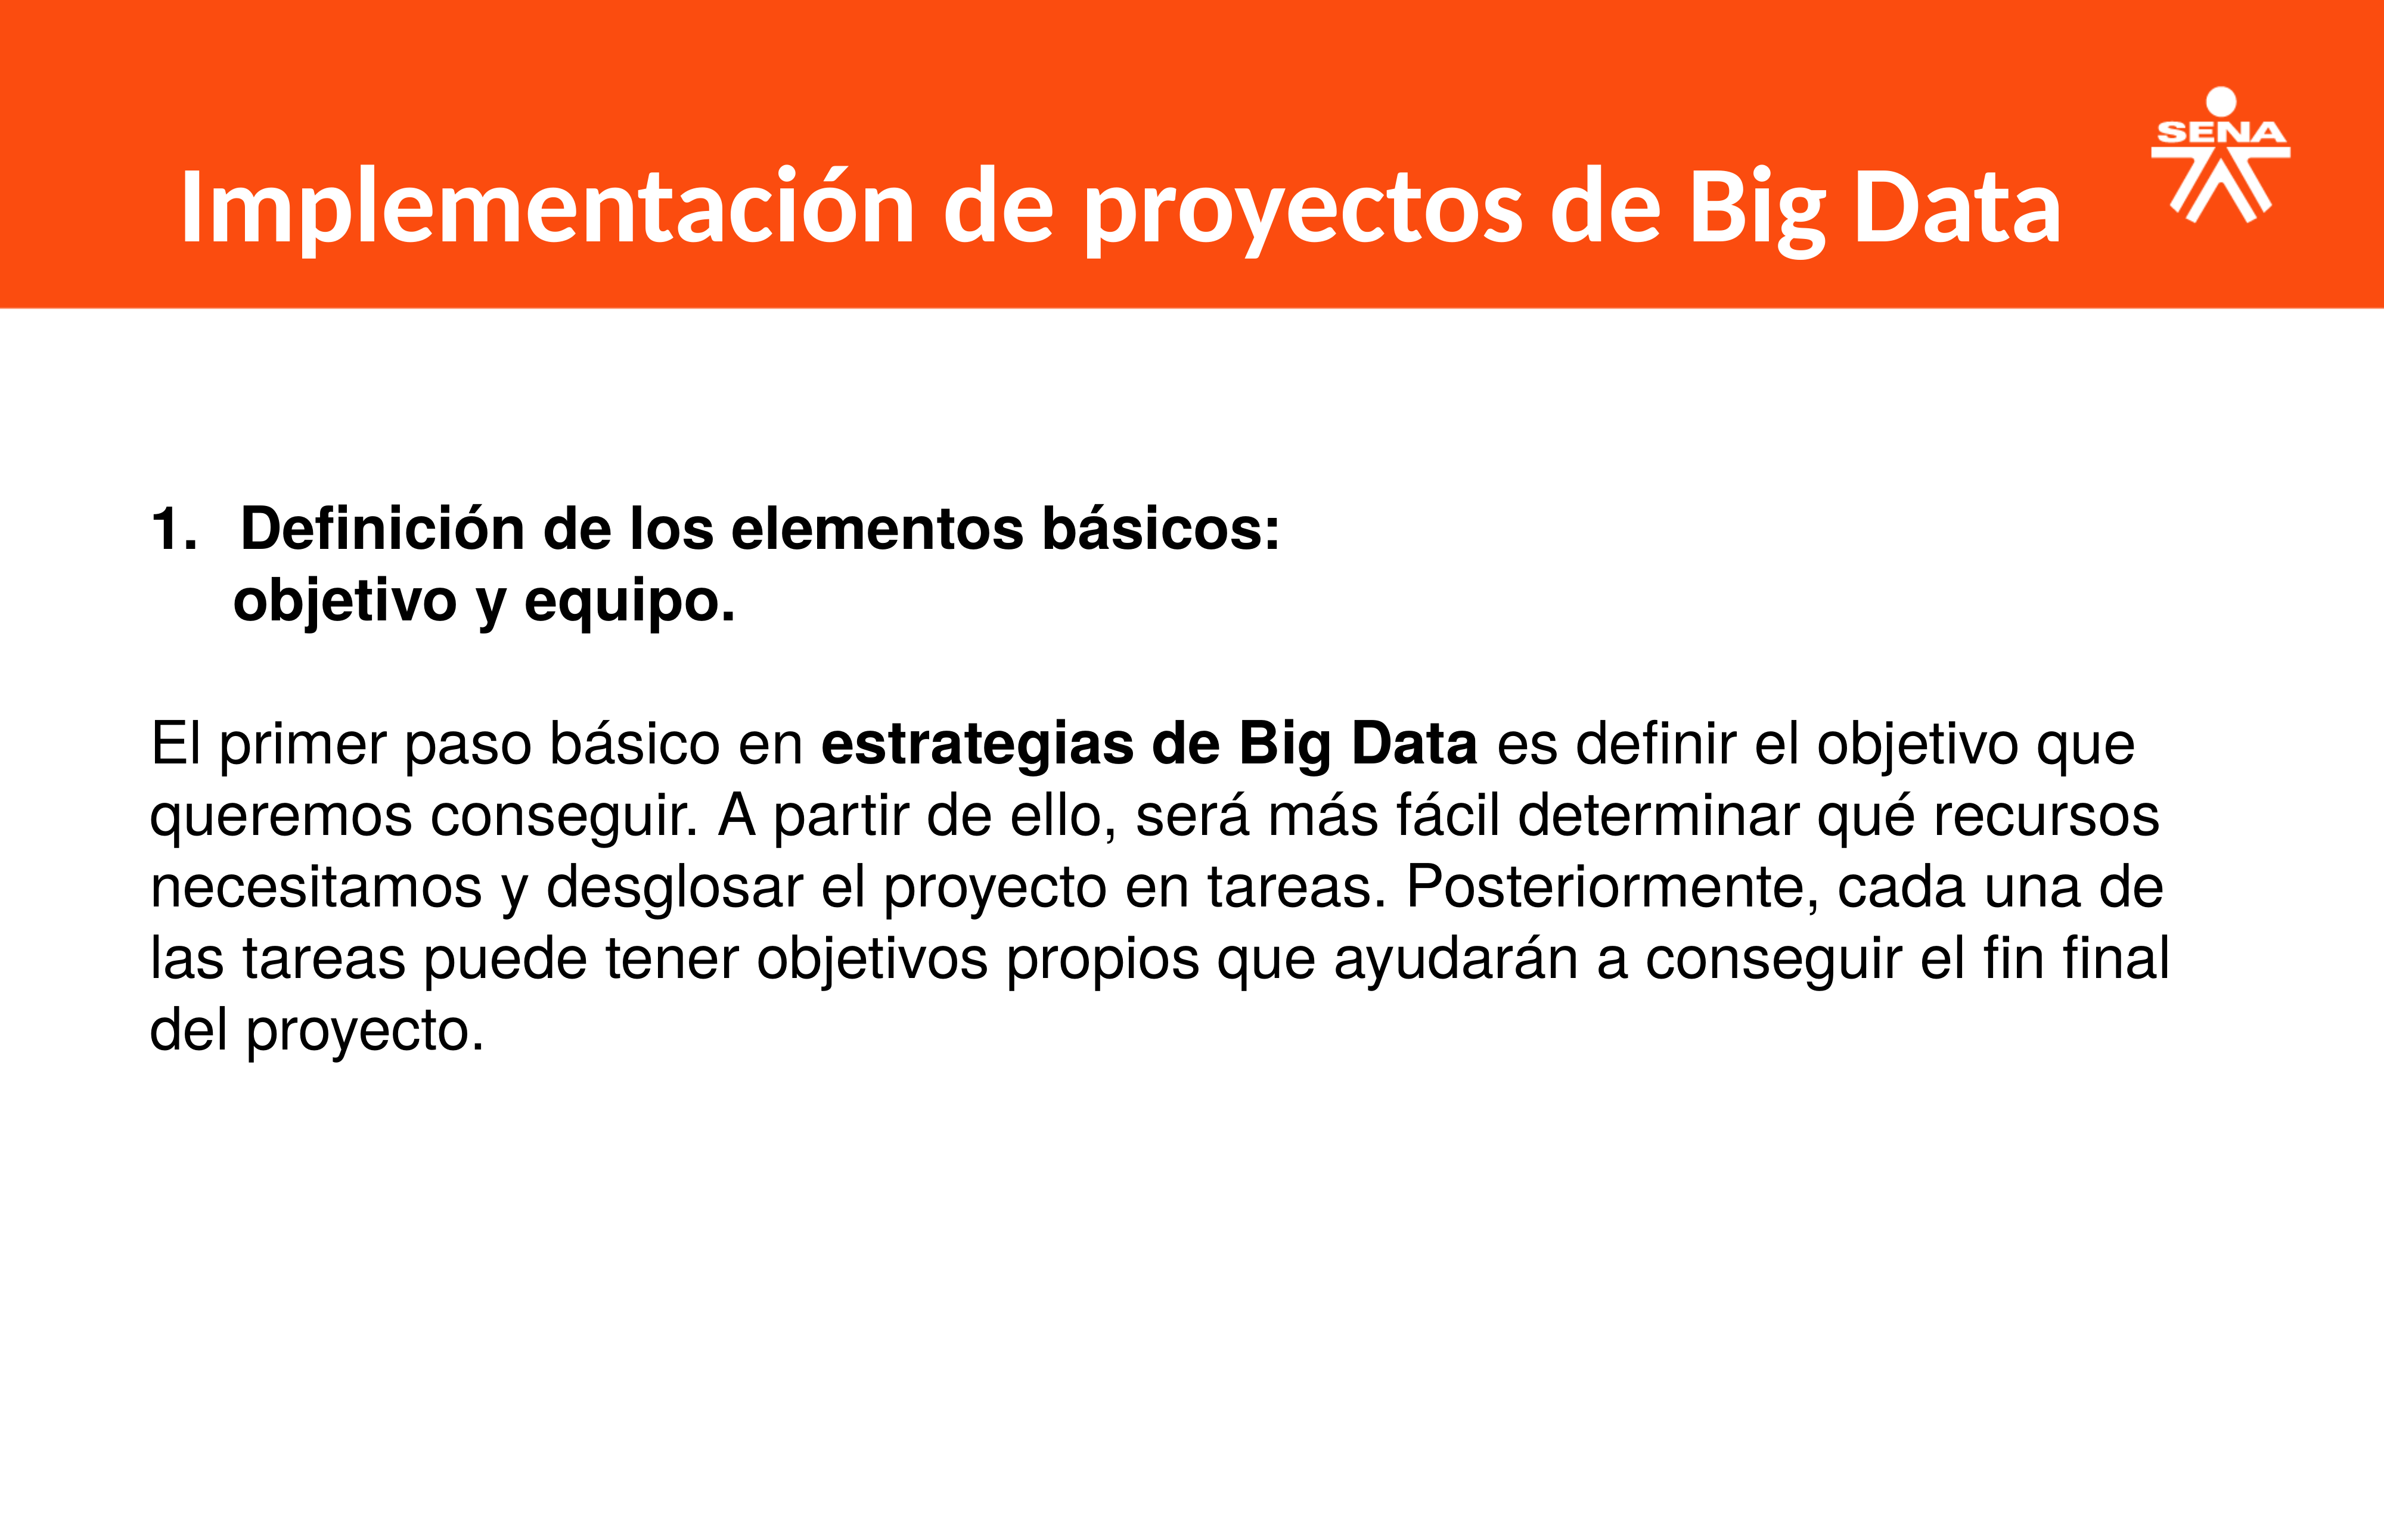

Implementación de proyectos de Big Data

Definición de los elementos básicos:
     objetivo y equipo.

El primer paso básico en estrategias de Big Data es definir el objetivo que queremos conseguir. A partir de ello, será más fácil determinar qué recursos necesitamos y desglosar el proyecto en tareas. Posteriormente, cada una de las tareas puede tener objetivos propios que ayudarán a conseguir el fin final del proyecto.